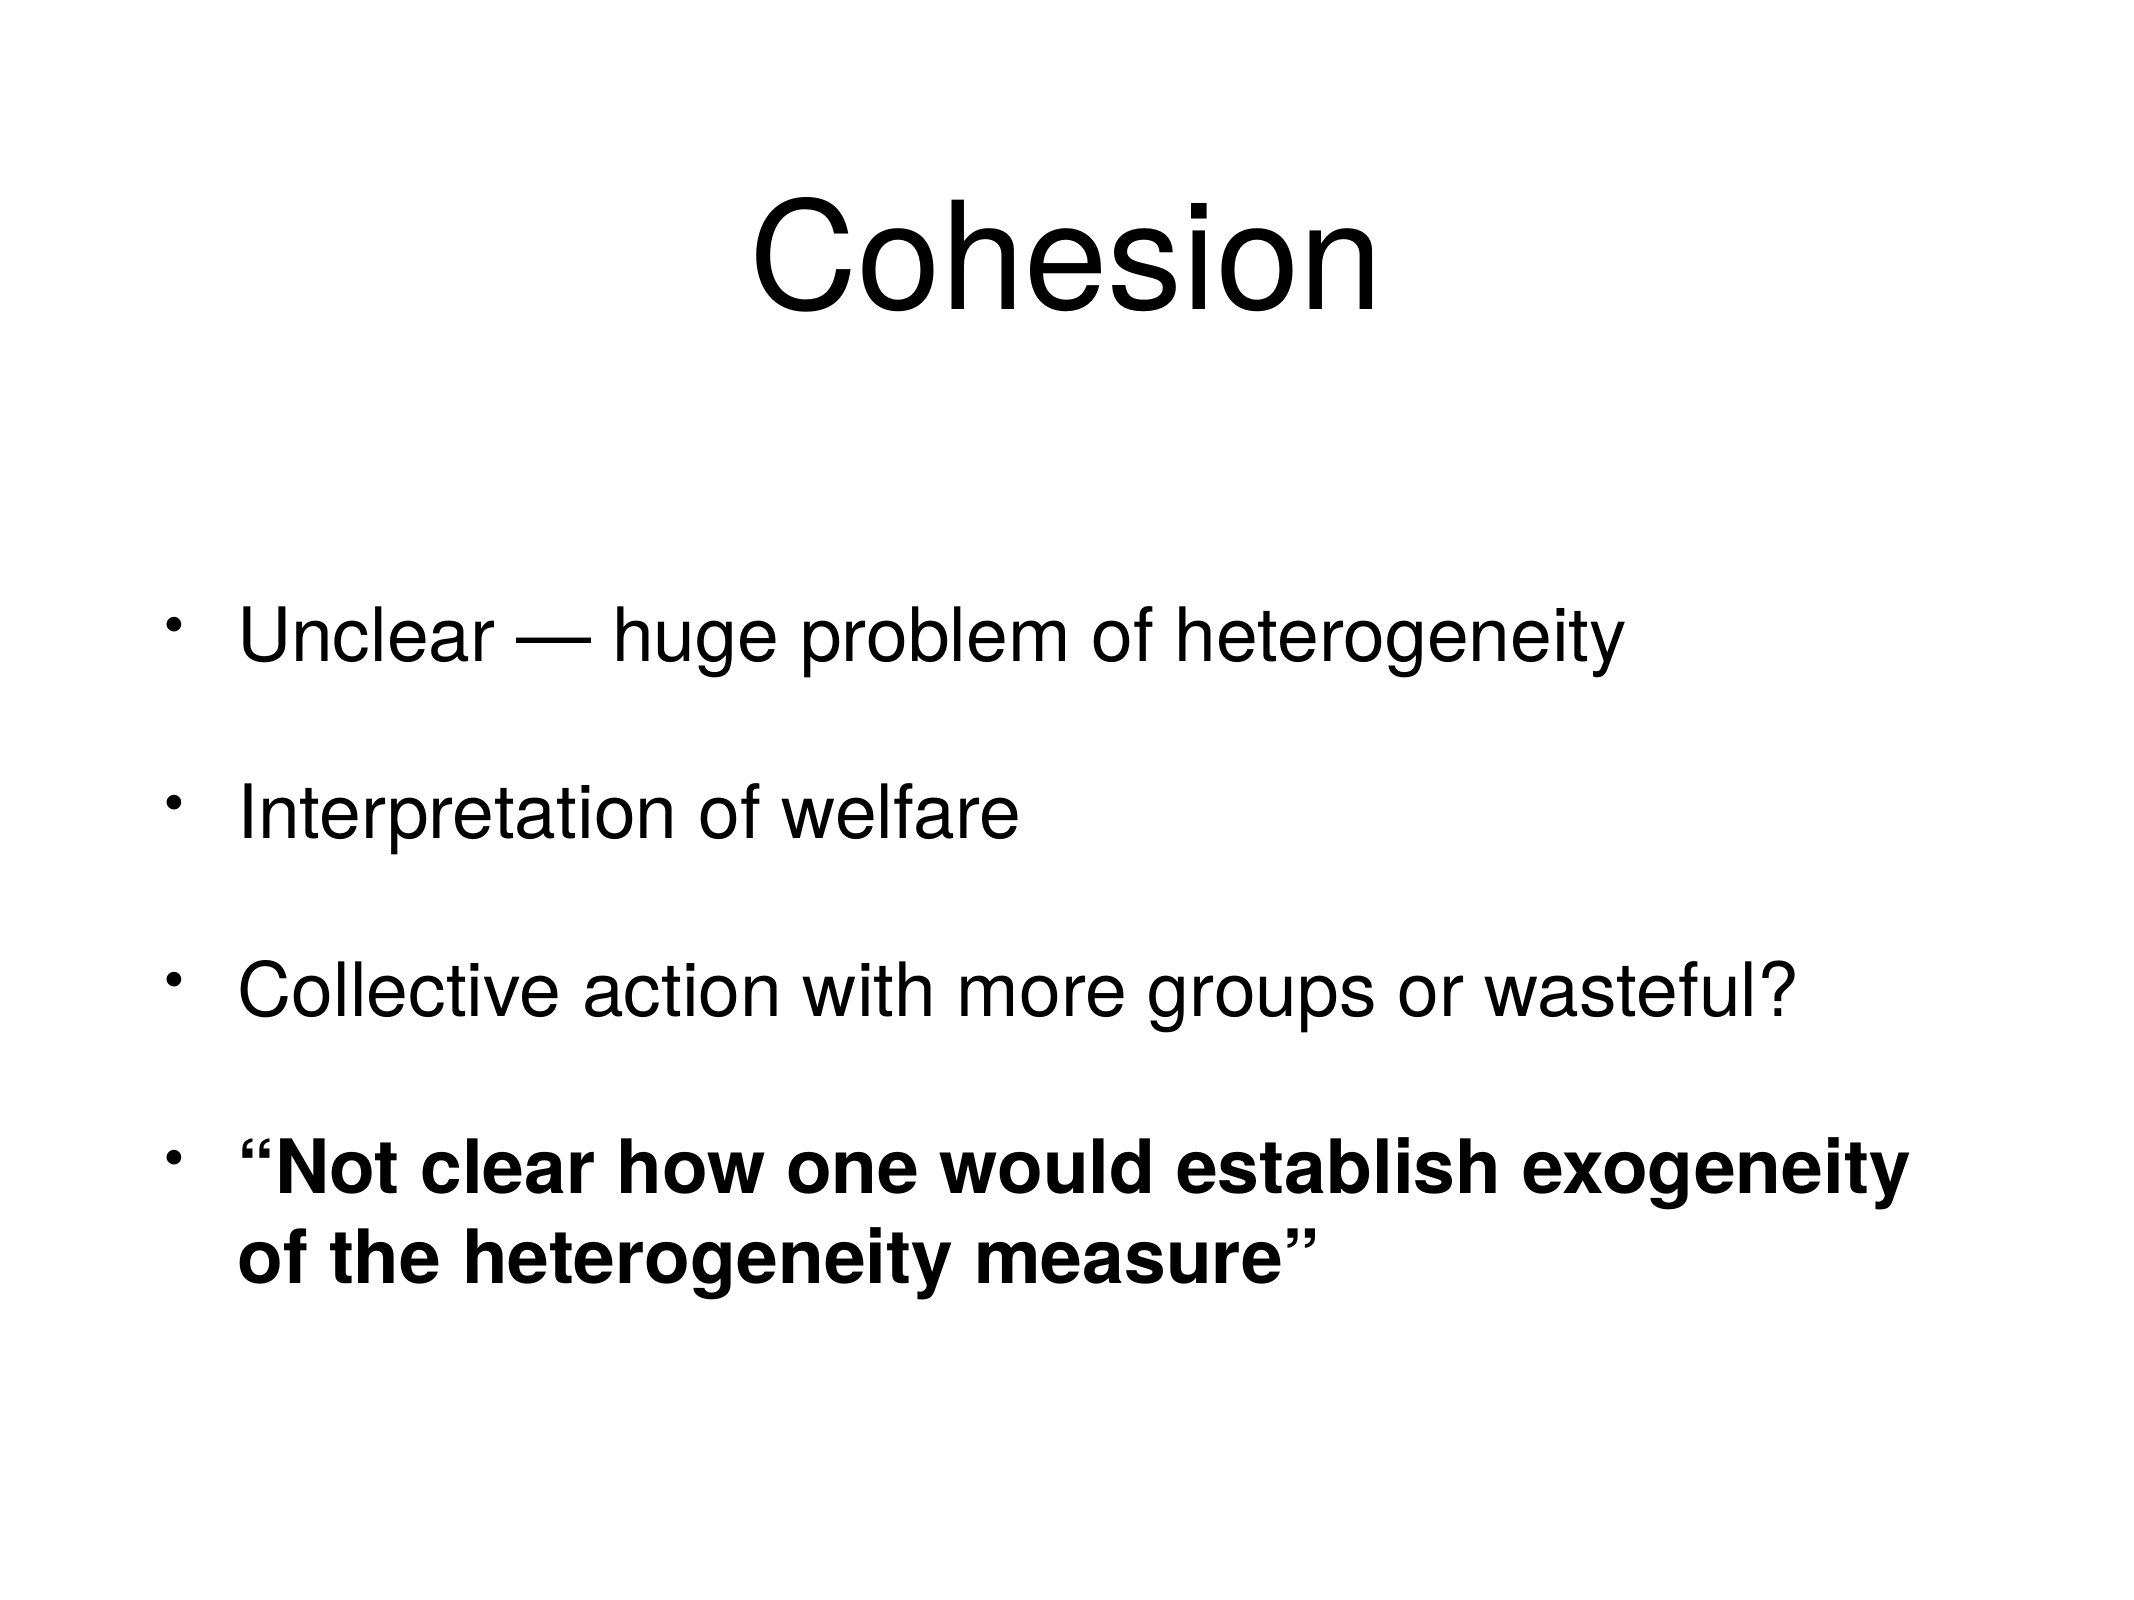

# Cohesion
Unclear — huge problem of heterogeneity
Interpretation of welfare
Collective action with more groups or wasteful?
“Not clear how one would establish exogeneity of the heterogeneity measure”